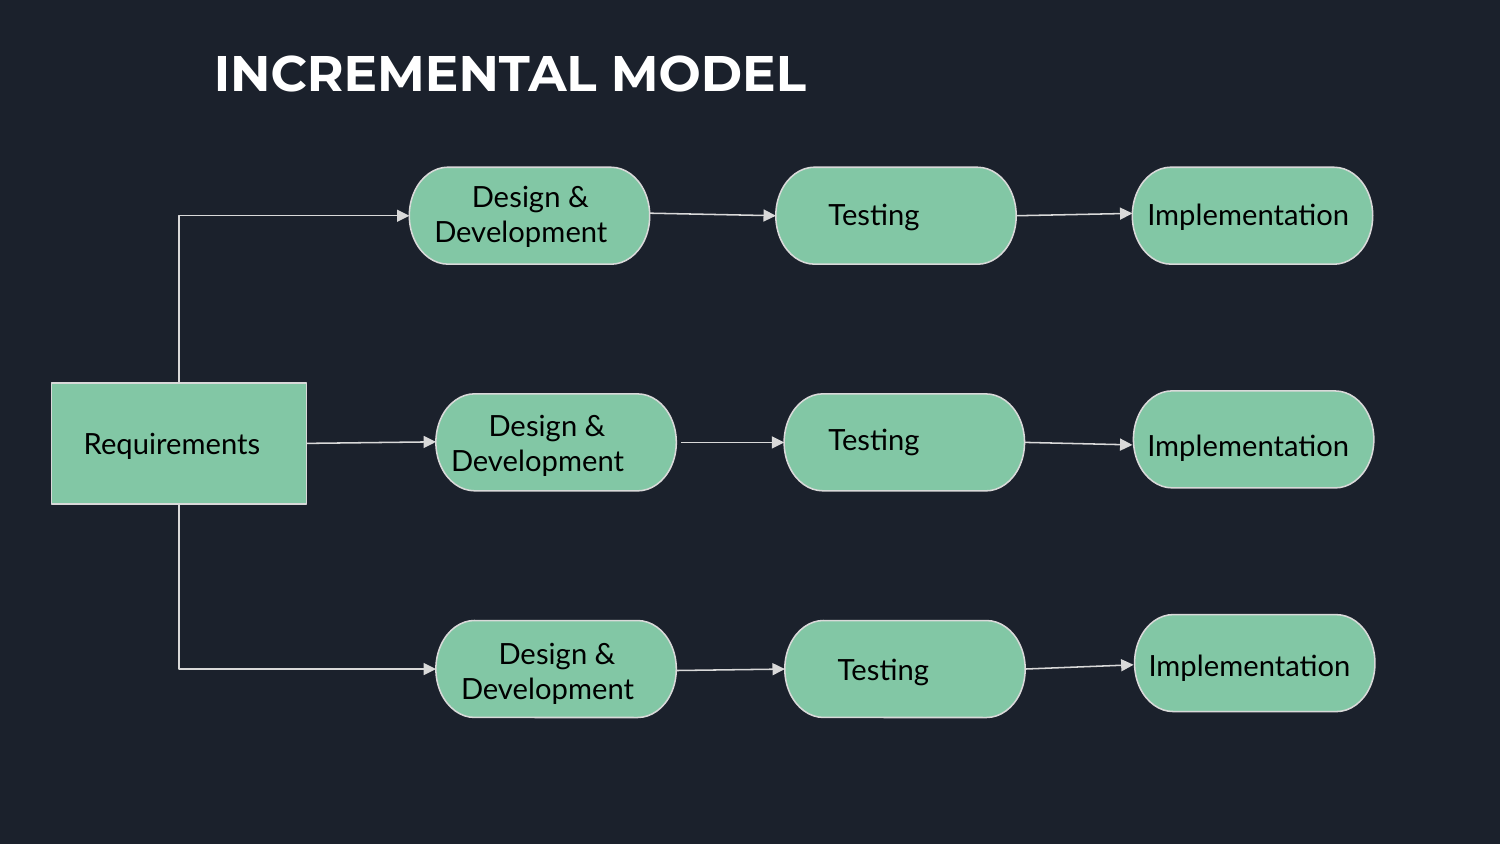

INCREMENTAL MODEL
     Design & Development

Testing
Implementation

     Design & Development

Testing
Requirements
Implementation

     Design & Development
Implementation
Testing